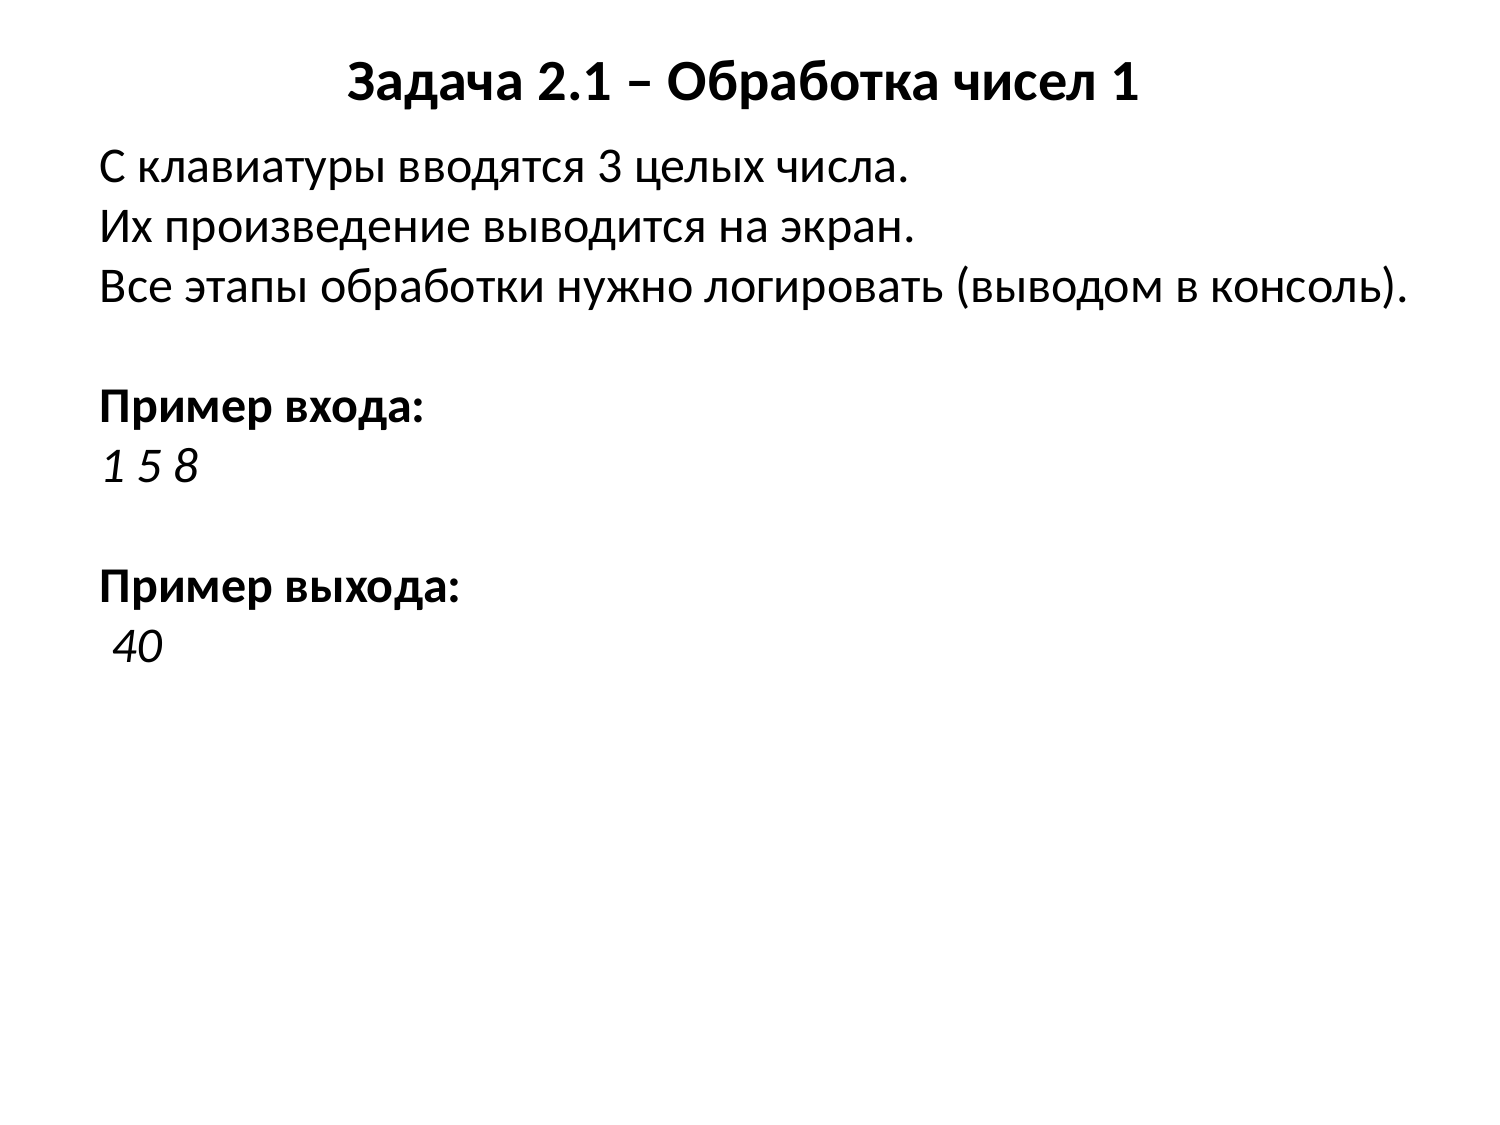

# Задача 2.1 – Обработка чисел 1
С клавиатуры вводятся 3 целых числа.
Их произведение выводится на экран.
Все этапы обработки нужно логировать (выводом в консоль).

Пример входа:
1 5 8

Пример выхода:
 40